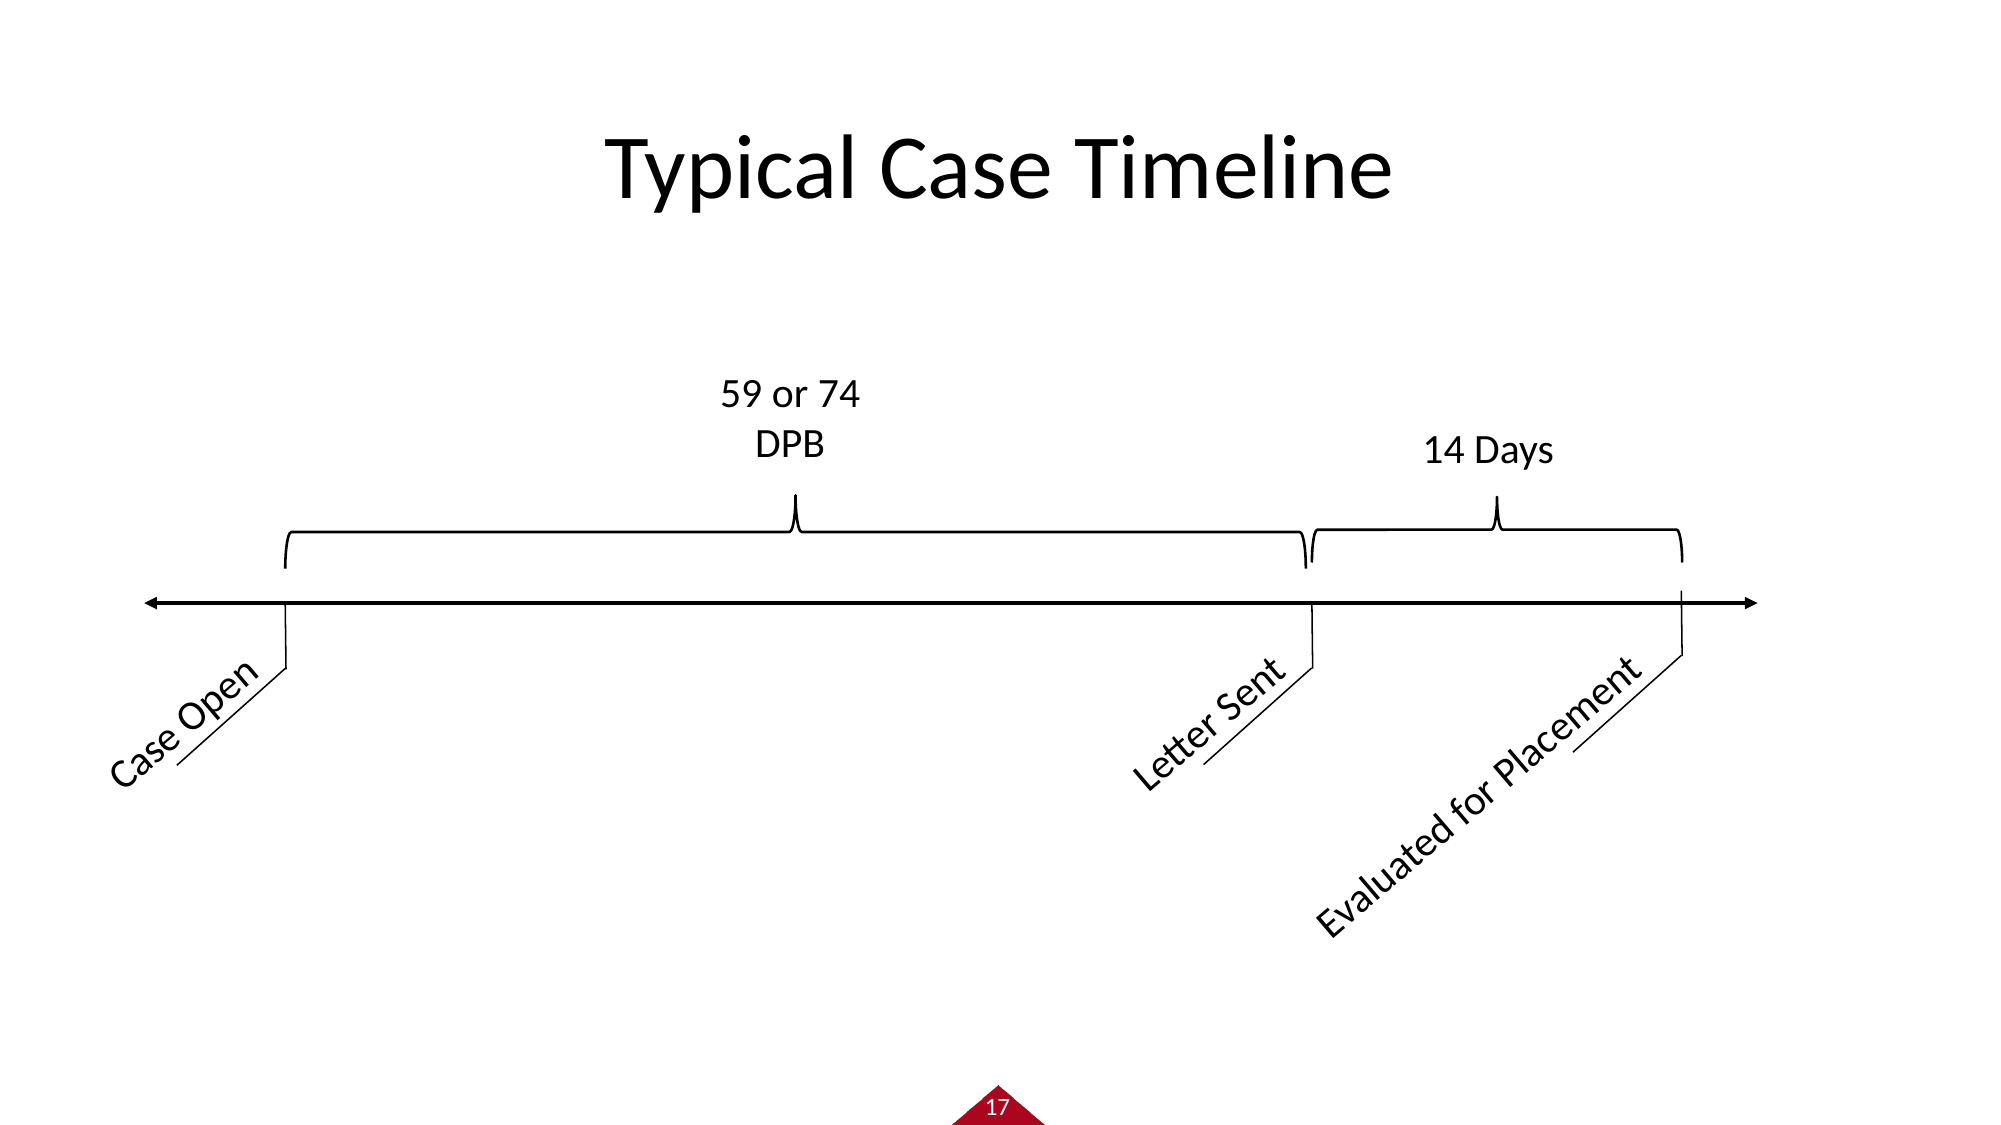

Typical Case Timeline

59 or 74 DPB
14 Days
Evaluated for Placement
Letter Sent
Case Open
17